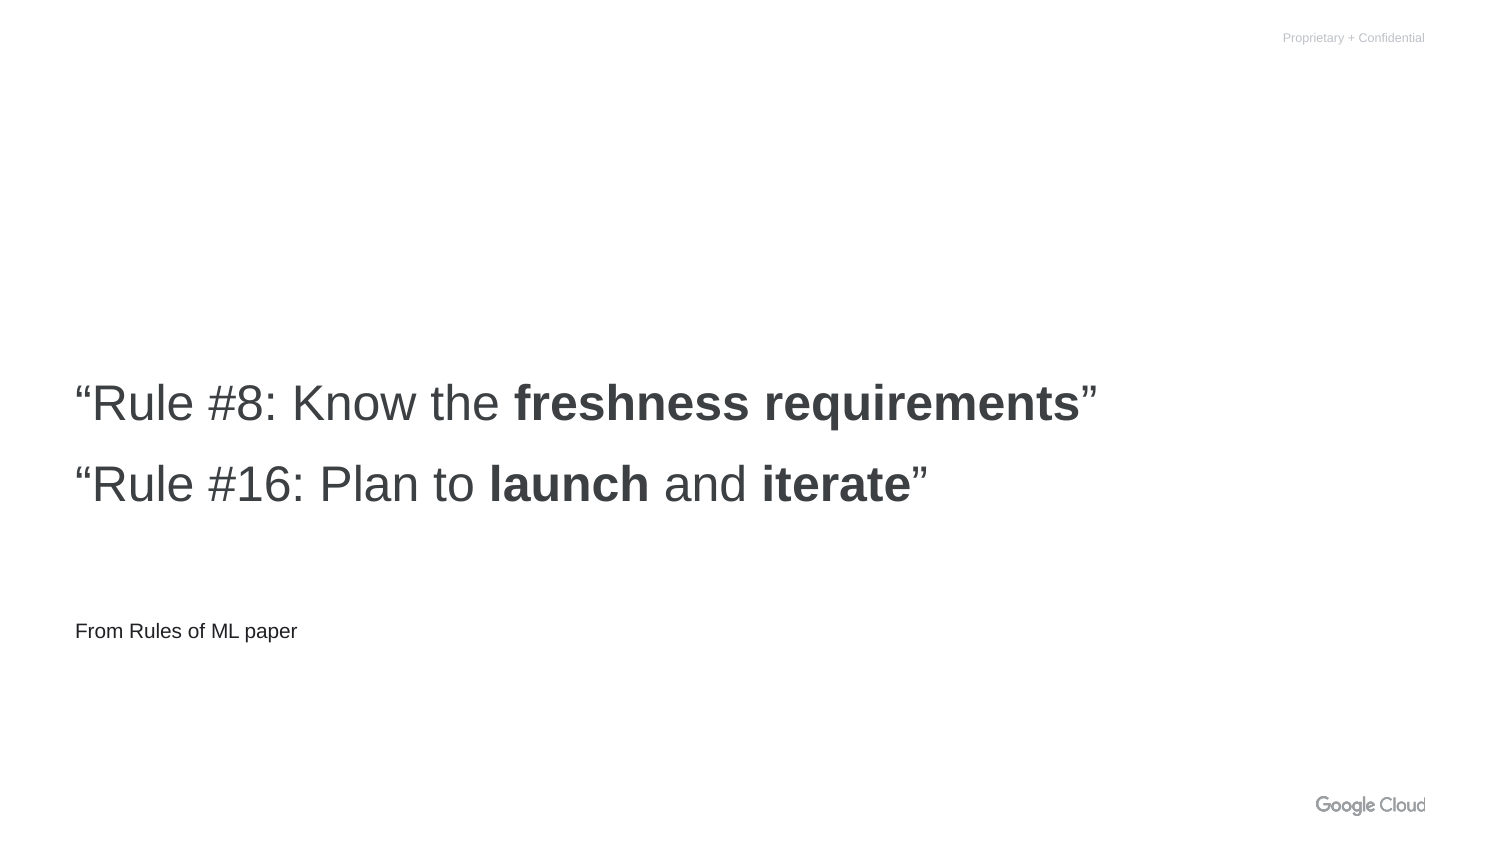

# “Rule #8: Know the freshness requirements”
“Rule #16: Plan to launch and iterate”

From Rules of ML paper